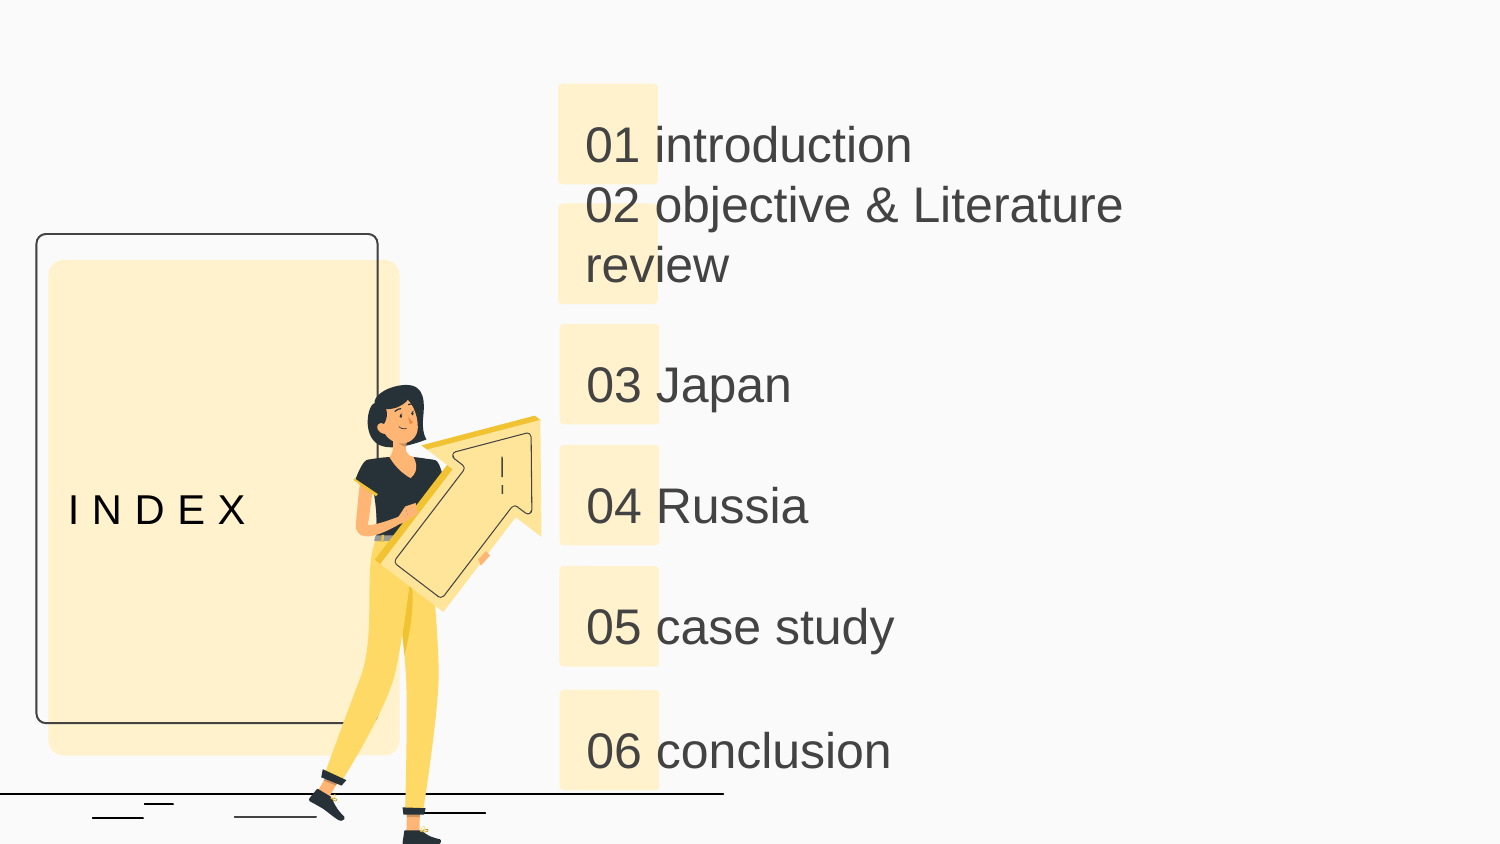

# 01 introduction

02 objective & Literature review

INDEX

03 Japan

04 Russia

05 case study

06 conclusion